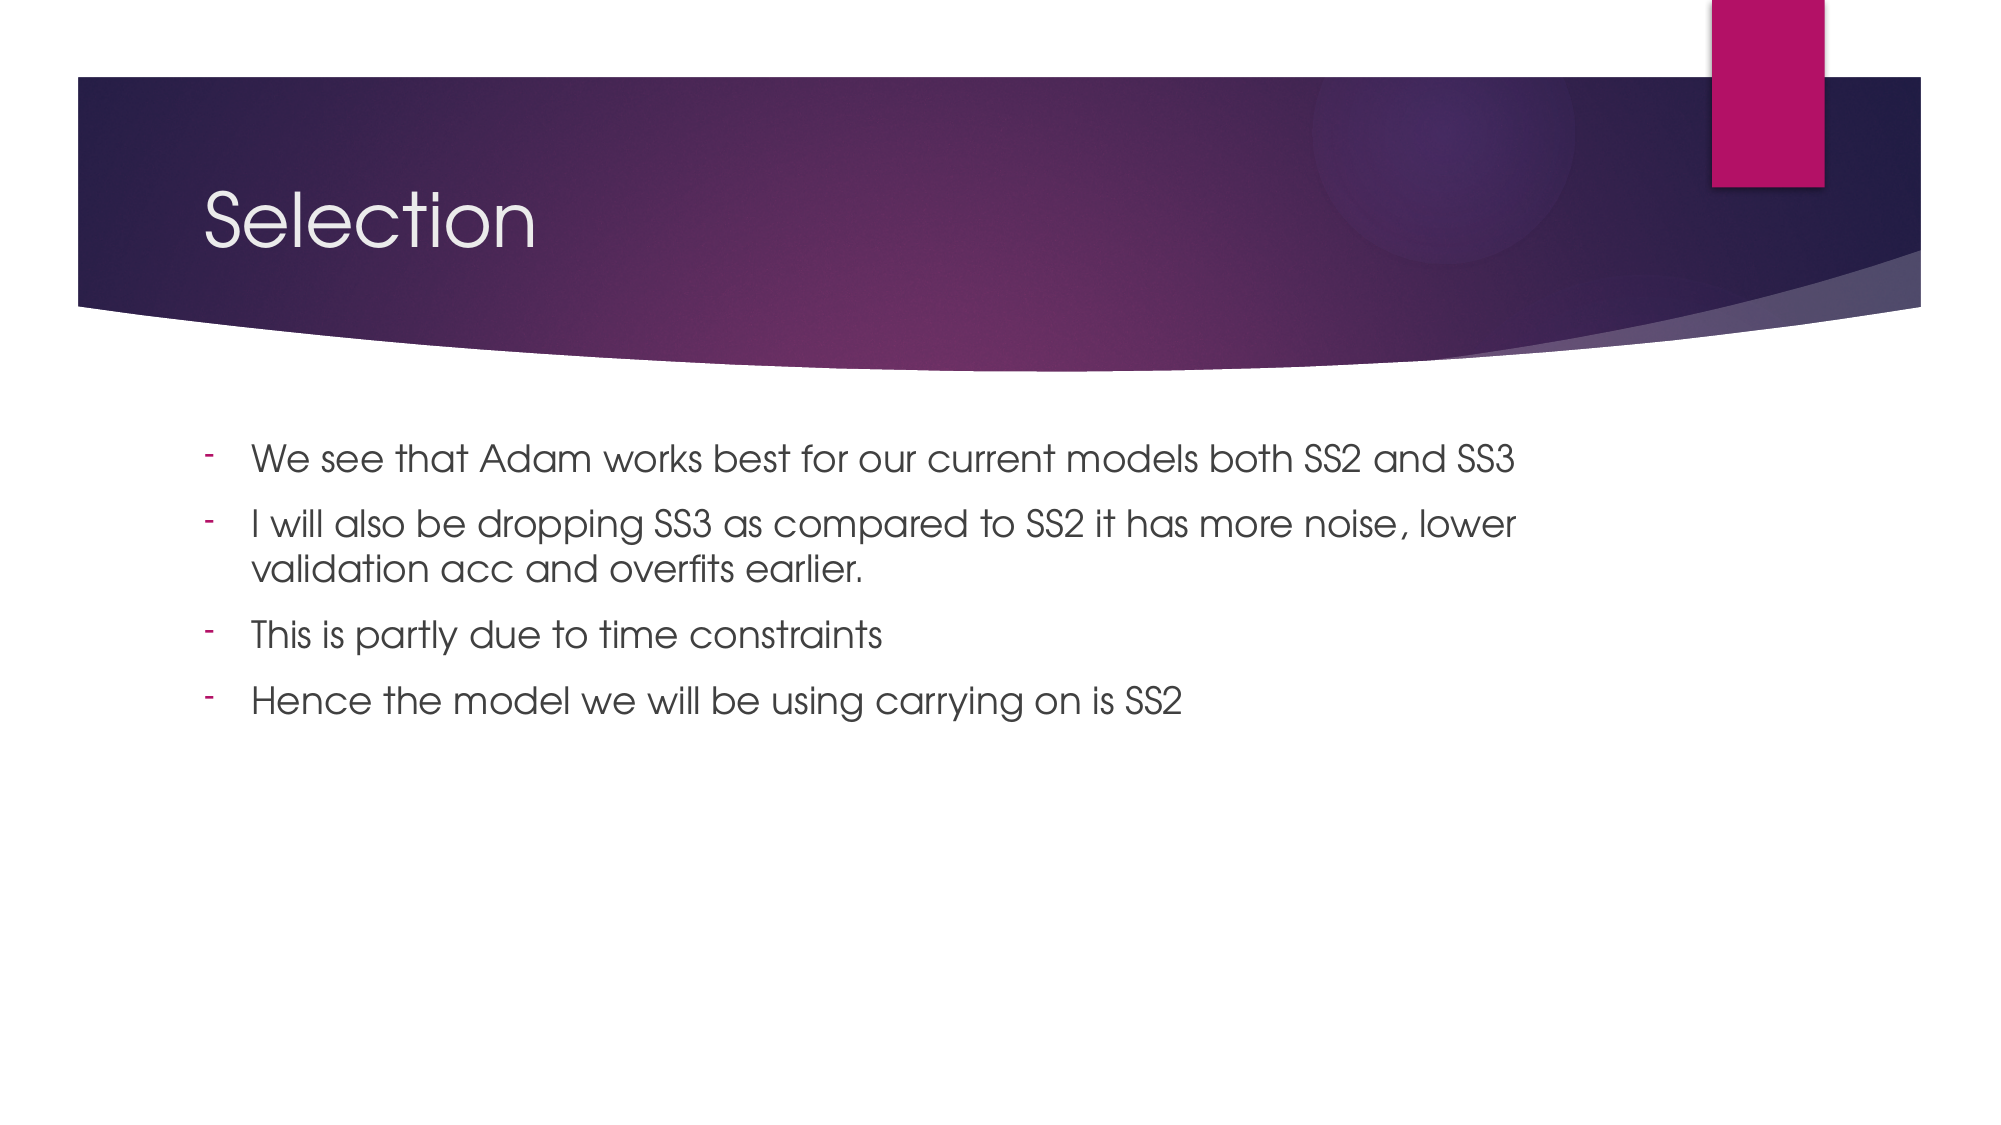

# Selection
We see that Adam works best for our current models both SS2 and SS3
I will also be dropping SS3 as compared to SS2 it has more noise, lower validation acc and overfits earlier.
This is partly due to time constraints
Hence the model we will be using carrying on is SS2